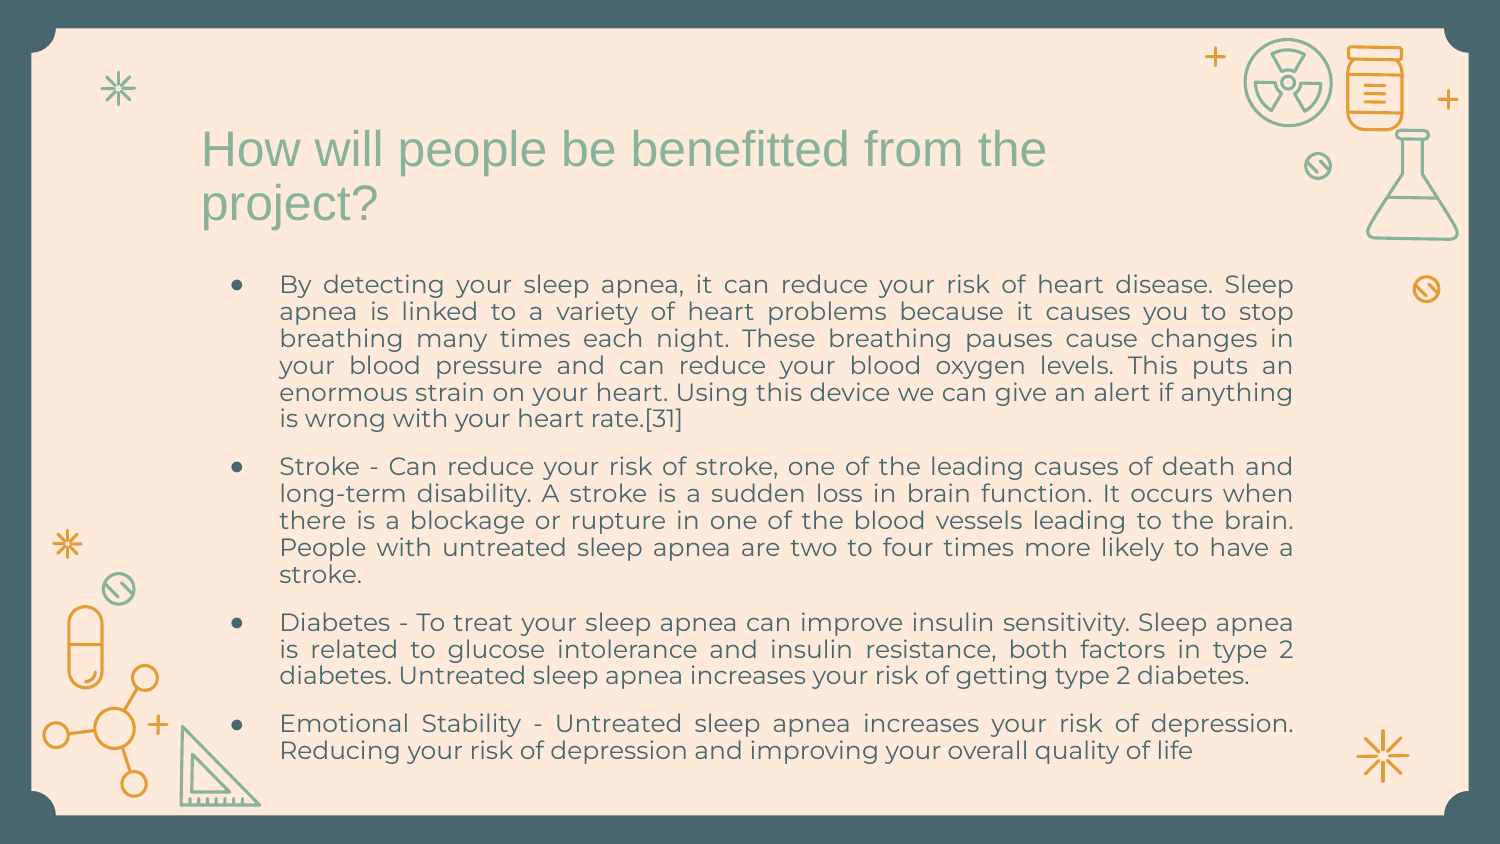

# How will people be benefitted from the project?
By detecting your sleep apnea, it can reduce your risk of heart disease. Sleep apnea is linked to a variety of heart problems because it causes you to stop breathing many times each night. These breathing pauses cause changes in your blood pressure and can reduce your blood oxygen levels. This puts an enormous strain on your heart. Using this device we can give an alert if anything is wrong with your heart rate.[31]
Stroke - Can reduce your risk of stroke, one of the leading causes of death and long-term disability. A stroke is a sudden loss in brain function. It occurs when there is a blockage or rupture in one of the blood vessels leading to the brain. People with untreated sleep apnea are two to four times more likely to have a stroke.
Diabetes - To treat your sleep apnea can improve insulin sensitivity. Sleep apnea is related to glucose intolerance and insulin resistance, both factors in type 2 diabetes. Untreated sleep apnea increases your risk of getting type 2 diabetes.
Emotional Stability - Untreated sleep apnea increases your risk of depression. Reducing your risk of depression and improving your overall quality of life